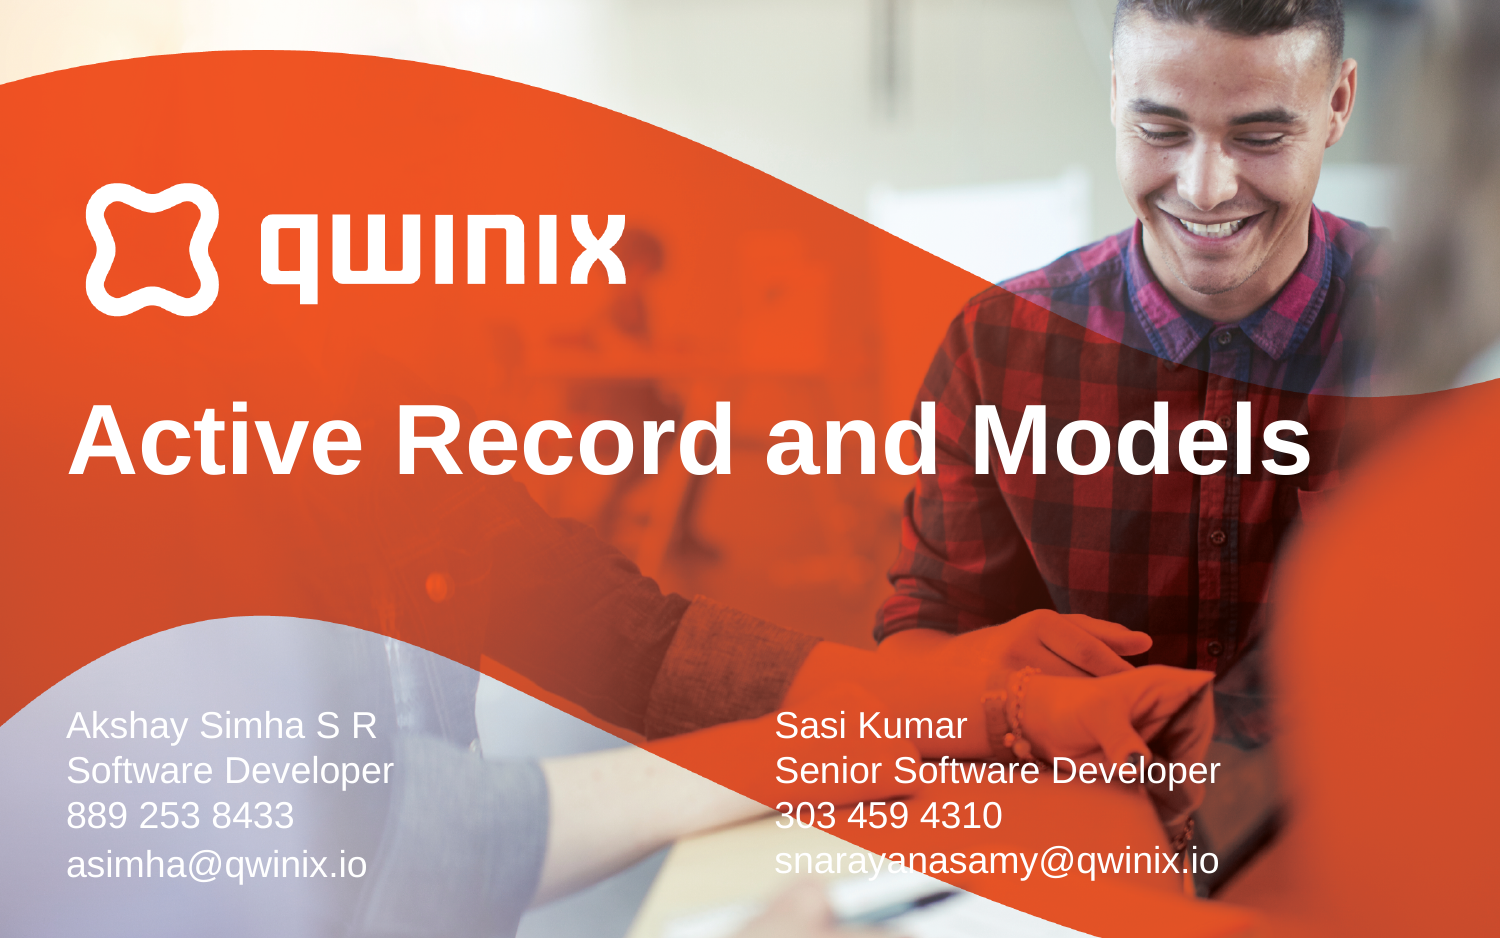

# Active Record and Models
Akshay Simha S R
Software Developer
889 253 8433
asimha@qwinix.io

Sasi Kumar
Senior Software Developer
303 459 4310
snarayanasamy@qwinix.io